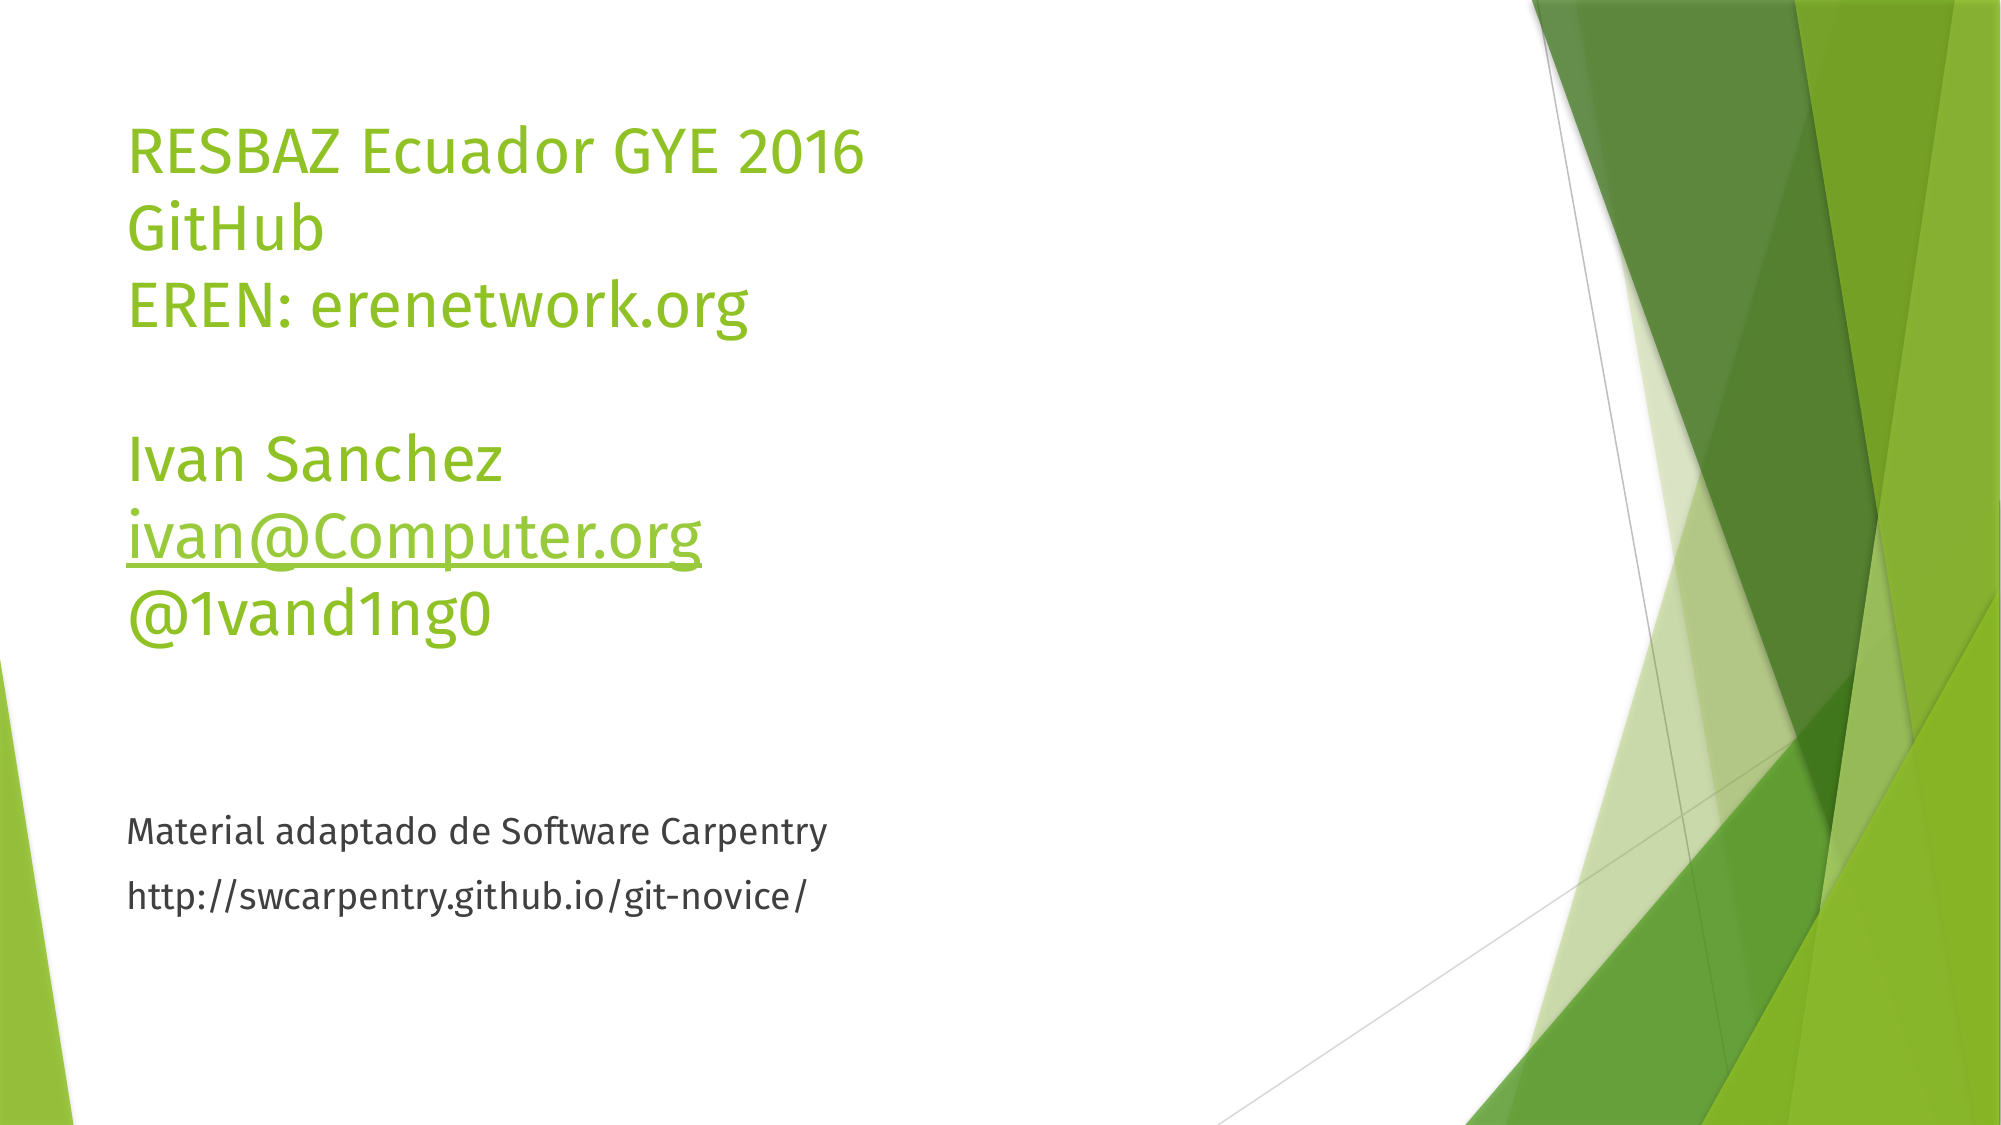

# RESBAZ Ecuador GYE 2016 GitHub EREN: erenetwork.org Ivan Sanchez ivan@Computer.org @1vand1ng0
Material adaptado de Software Carpentry
http://swcarpentry.github.io/git-novice/